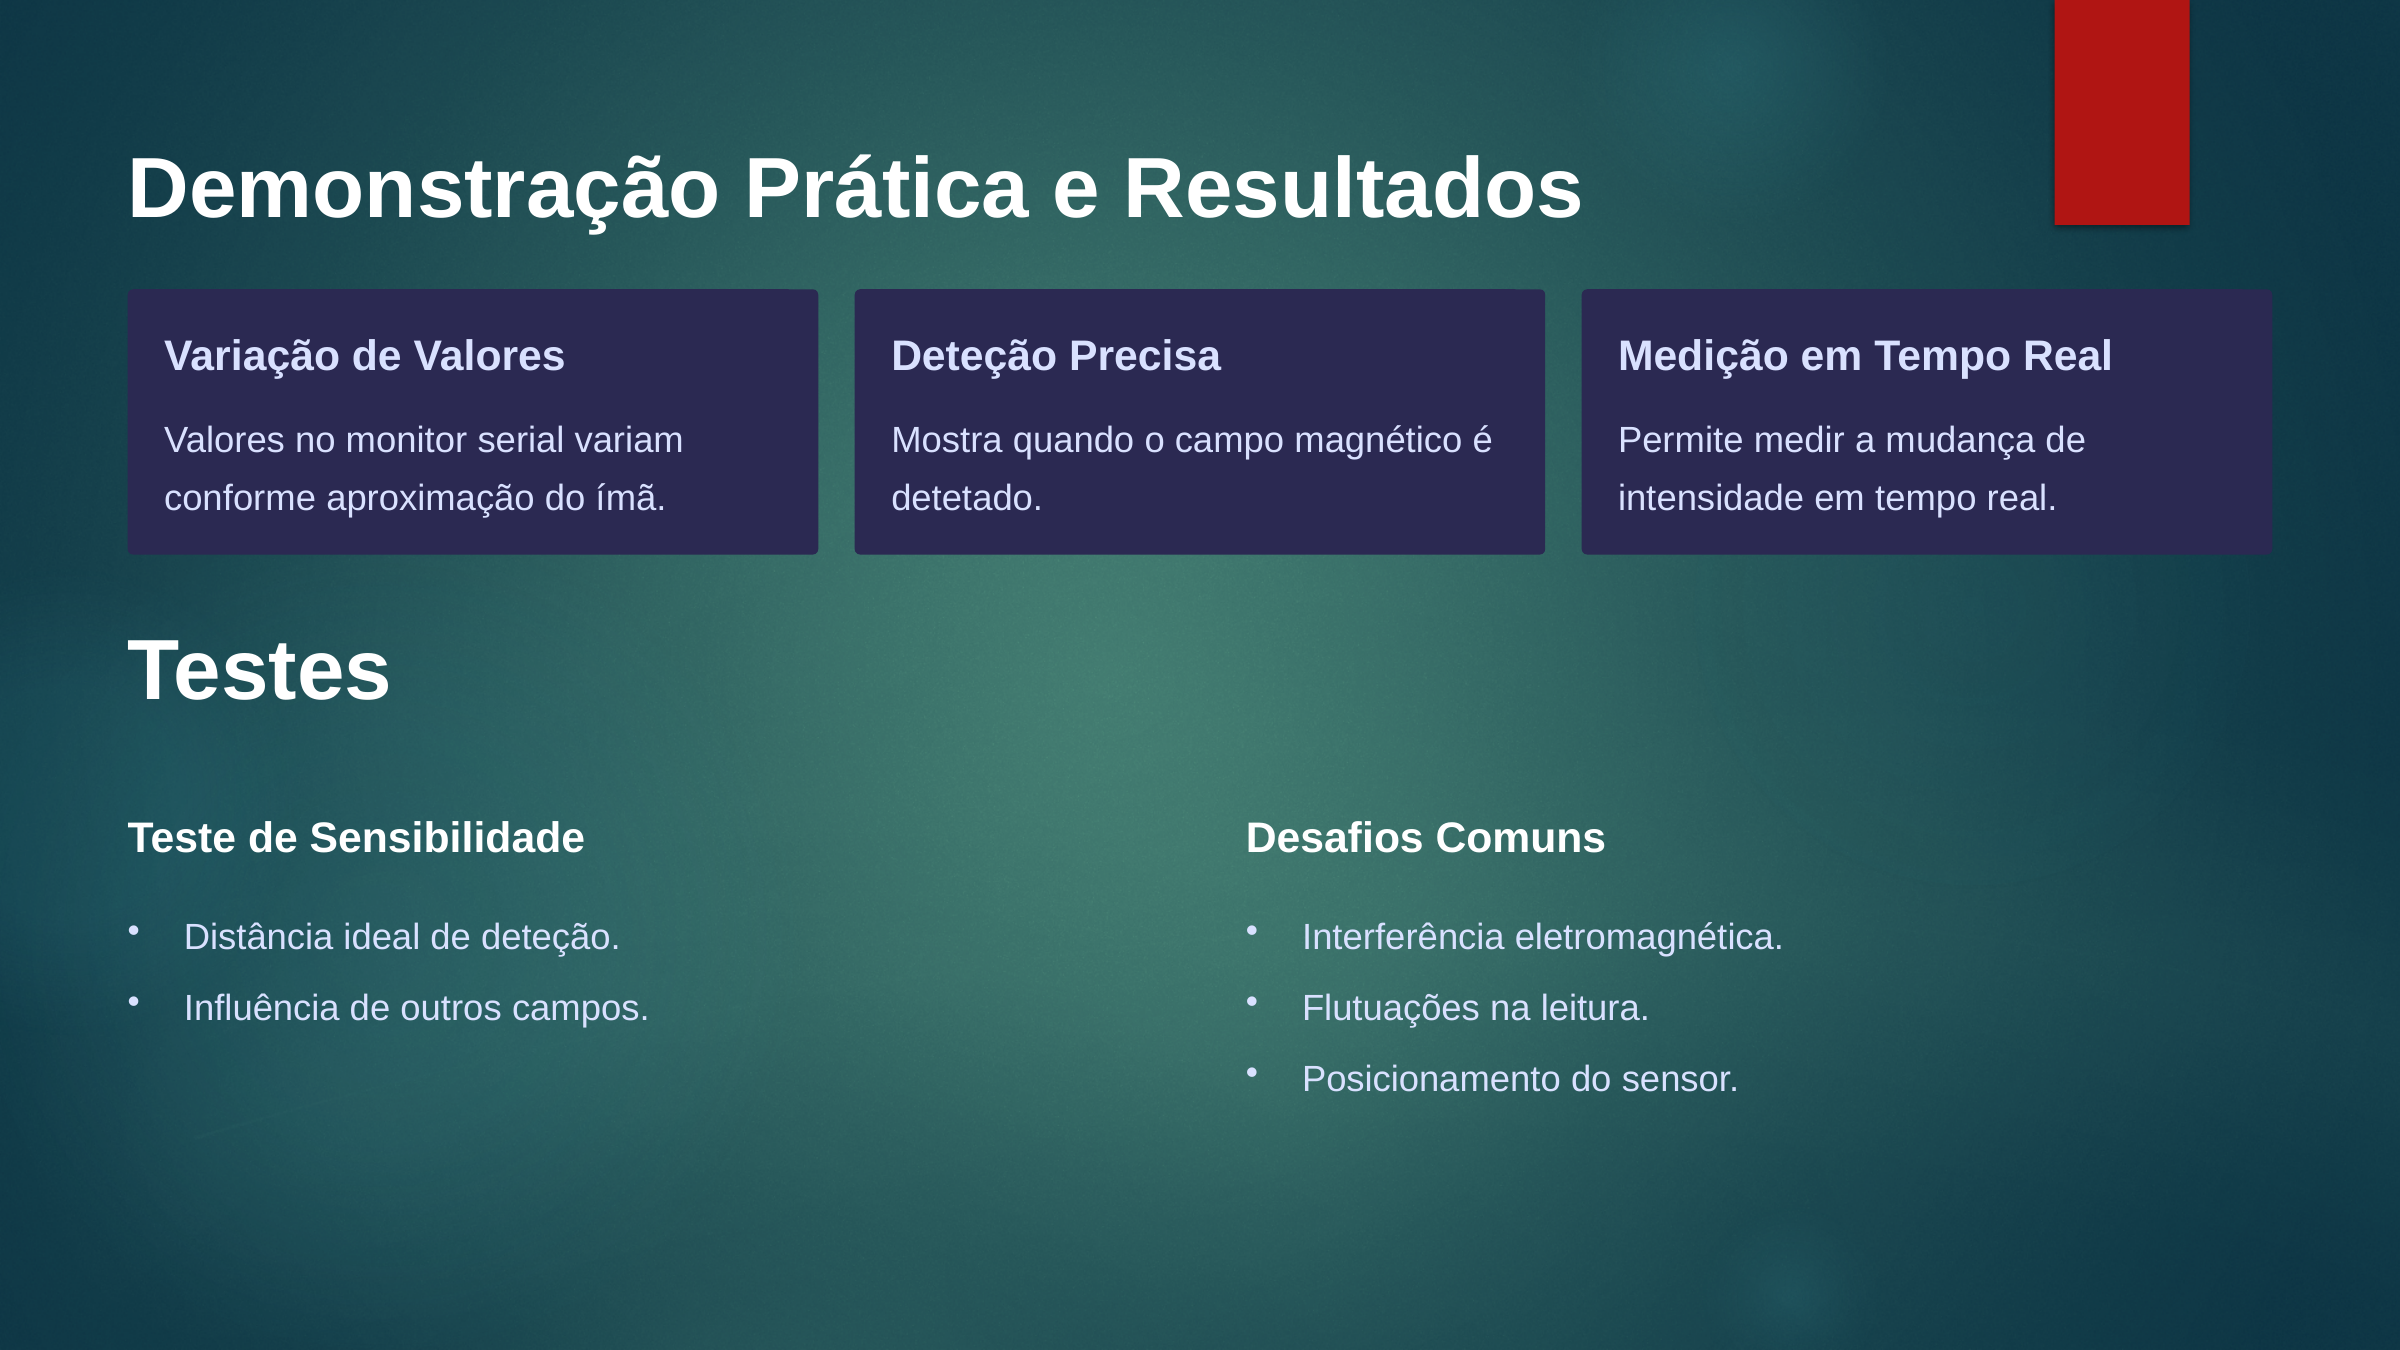

Demonstração Prática e Resultados

Variação de Valores
Deteção Precisa
Medição em Tempo Real
Valores no monitor serial variam conforme aproximação do ímã.
Mostra quando o campo magnético é detetado.
Permite medir a mudança de intensidade em tempo real.
Testes
Teste de Sensibilidade
Desafios Comuns
Distância ideal de deteção.
Interferência eletromagnética.
Influência de outros campos.
Flutuações na leitura.
Posicionamento do sensor.